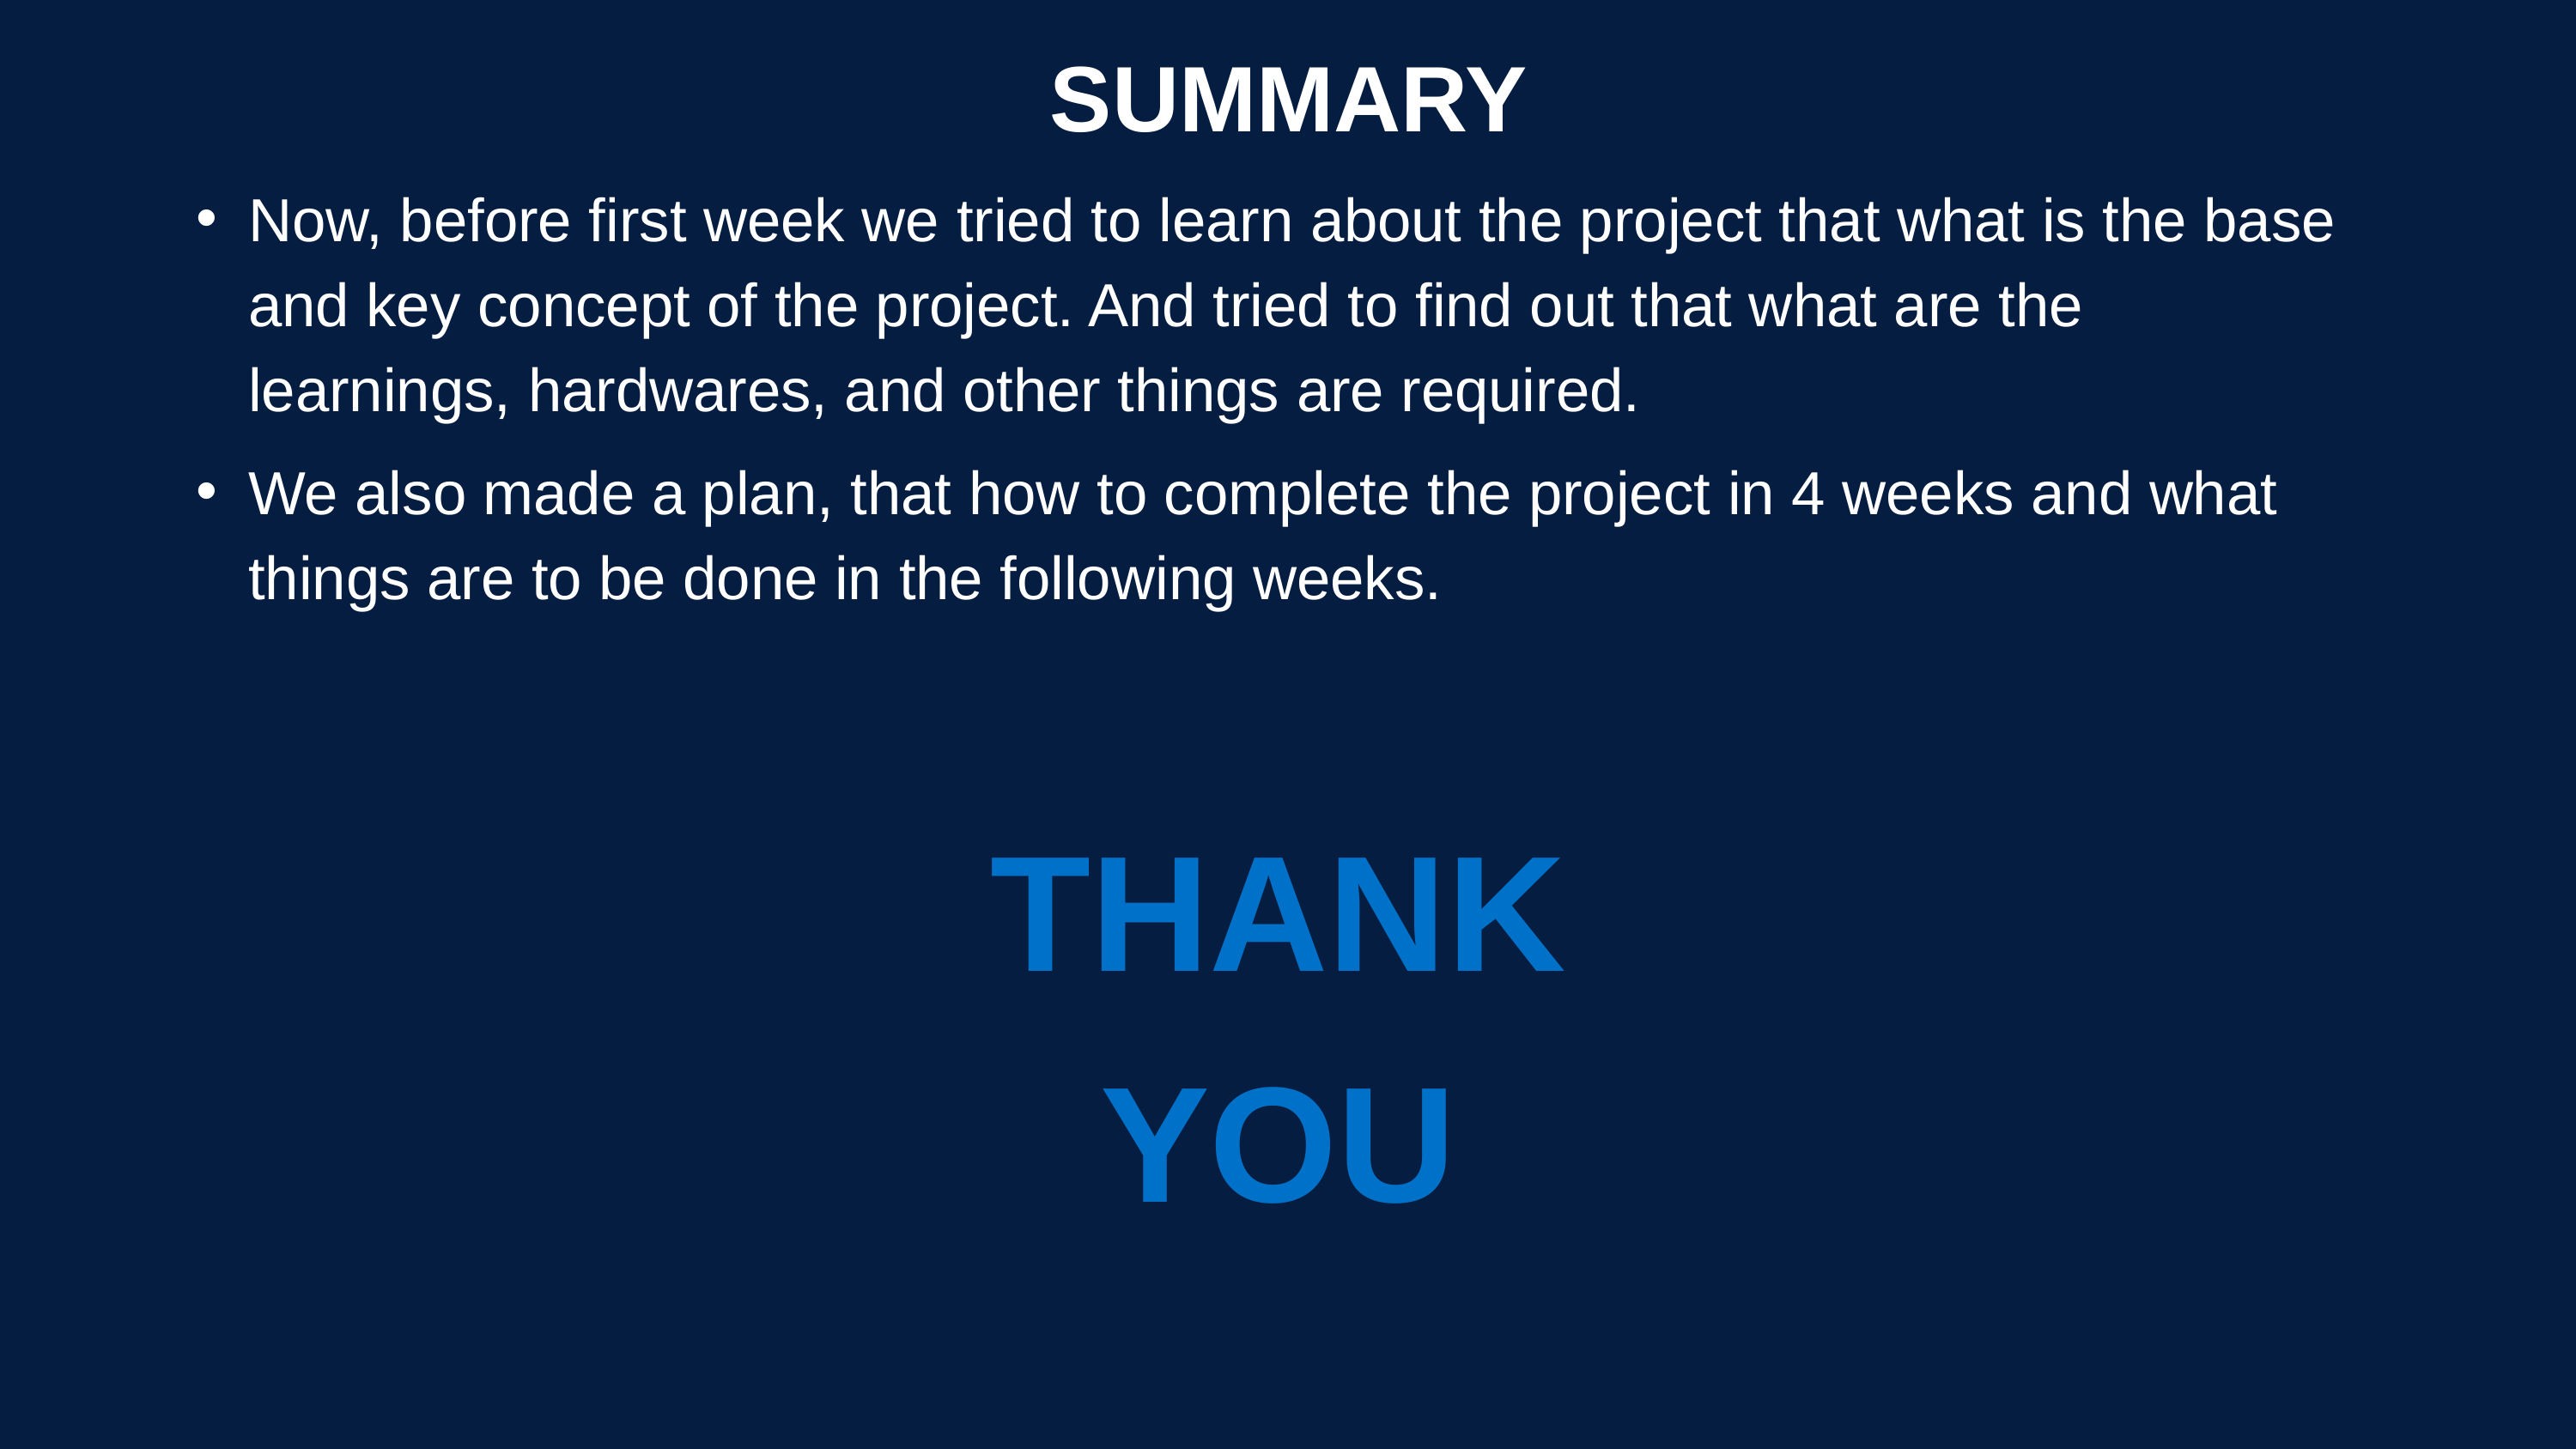

SUMMARY
Now, before first week we tried to learn about the project that what is the base and key concept of the project. And tried to find out that what are the learnings, hardwares, and other things are required.
We also made a plan, that how to complete the project in 4 weeks and what things are to be done in the following weeks.

THANK YOU